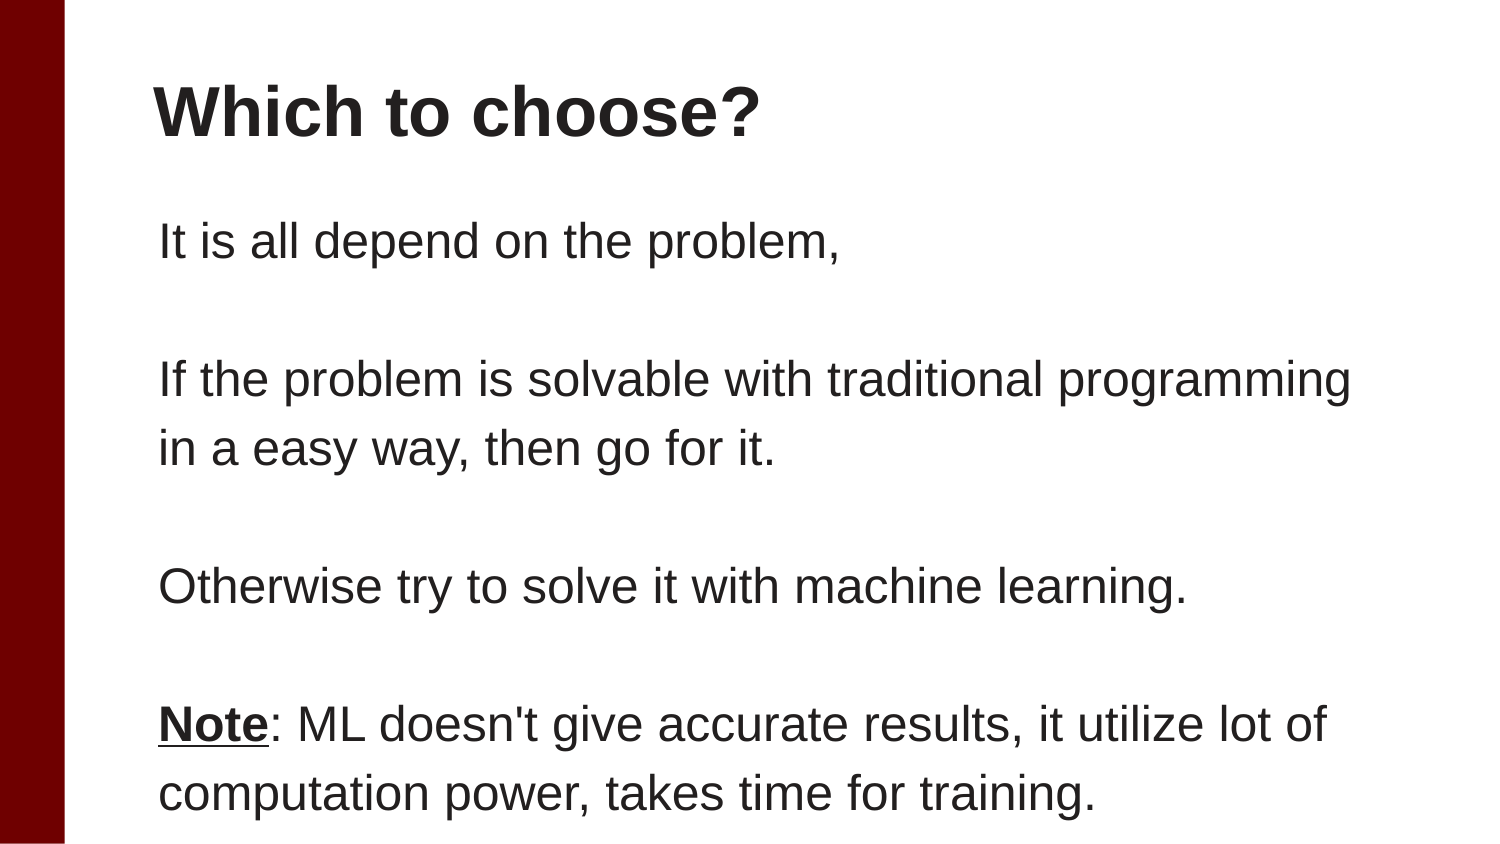

Which to choose?
It is all depend on the problem,

If the problem is solvable with traditional programming in a easy way, then go for it.

Otherwise try to solve it with machine learning.

Note: ML doesn't give accurate results, it utilize lot of computation power, takes time for training.